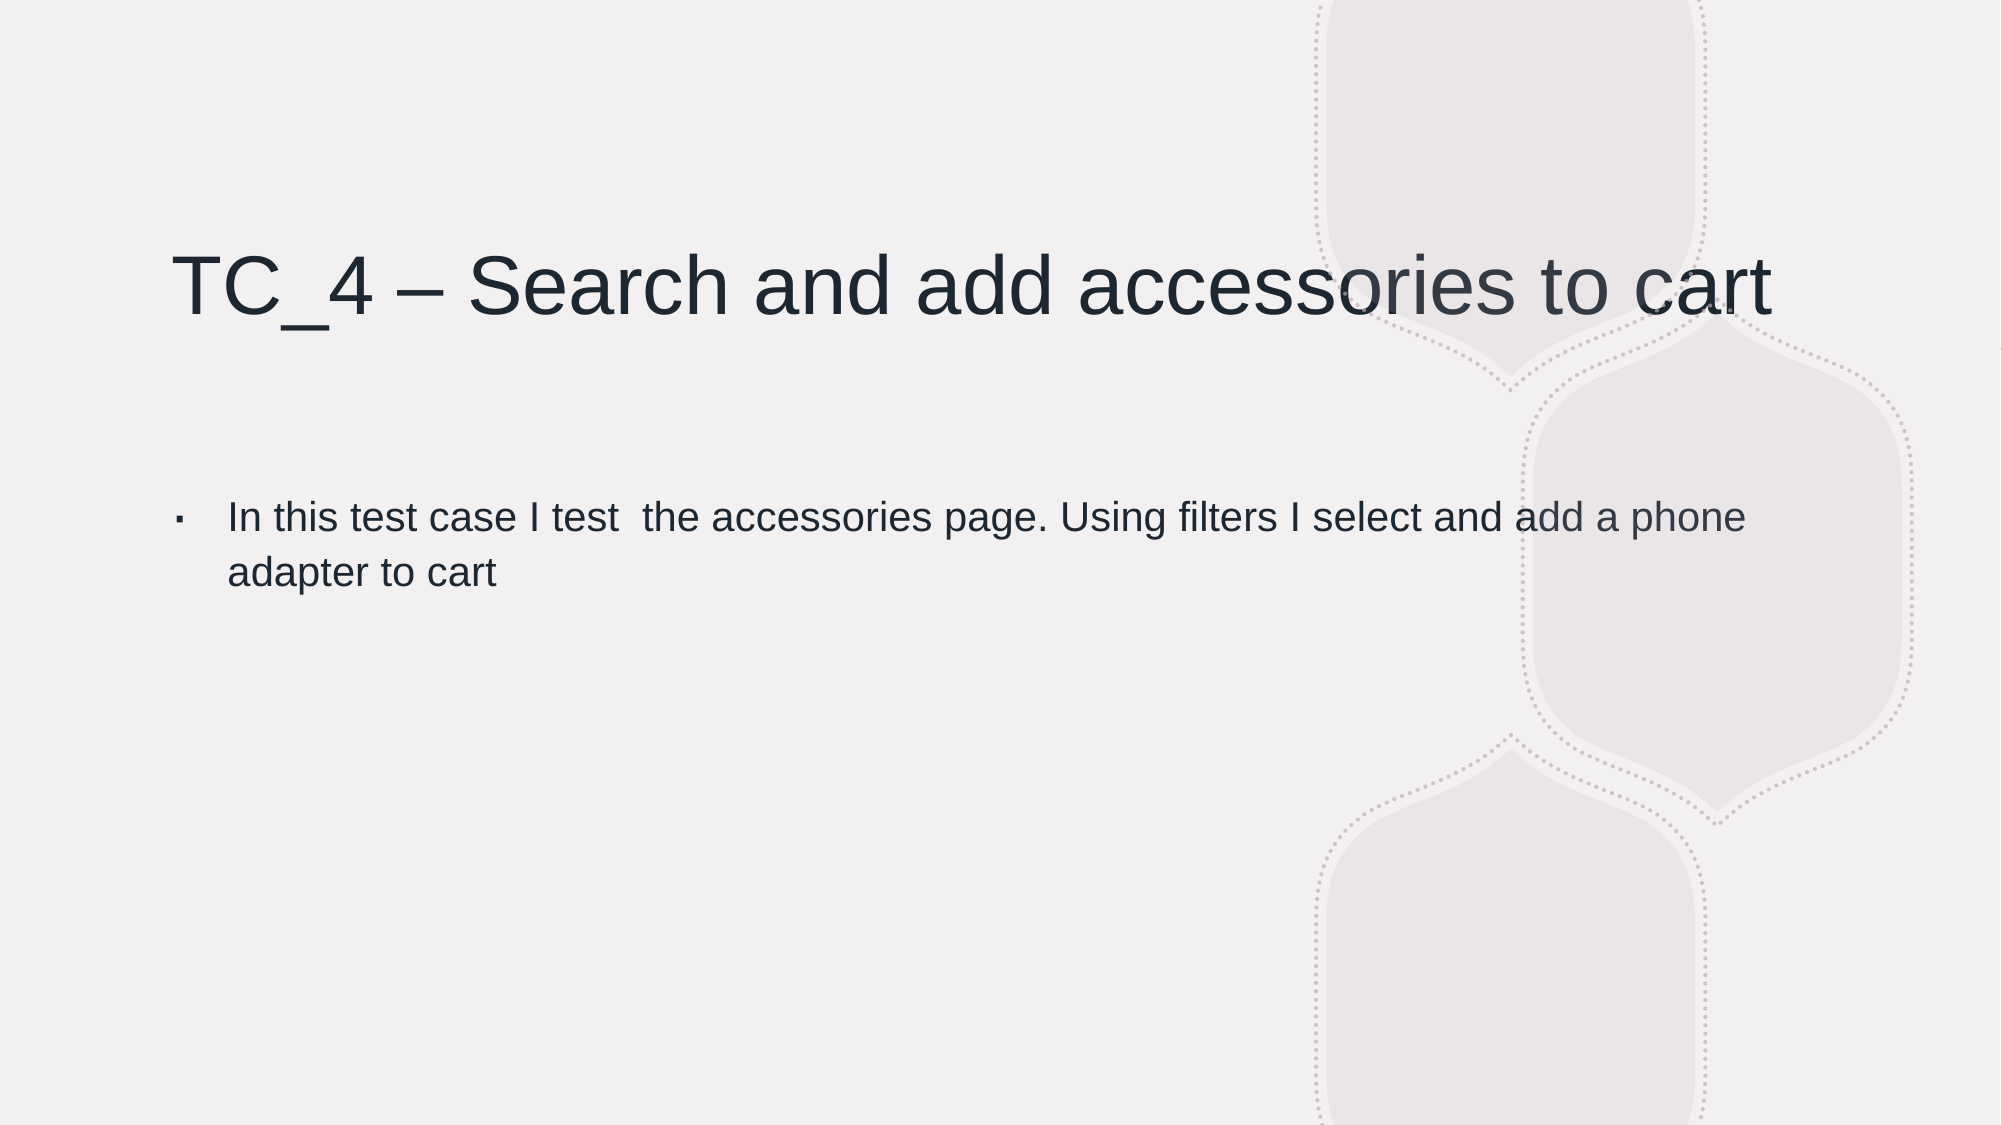

# TC_4 – Search and add accessories to cart

In this test case I test  the accessories page. Using filters I select and add a phone adapter to cart